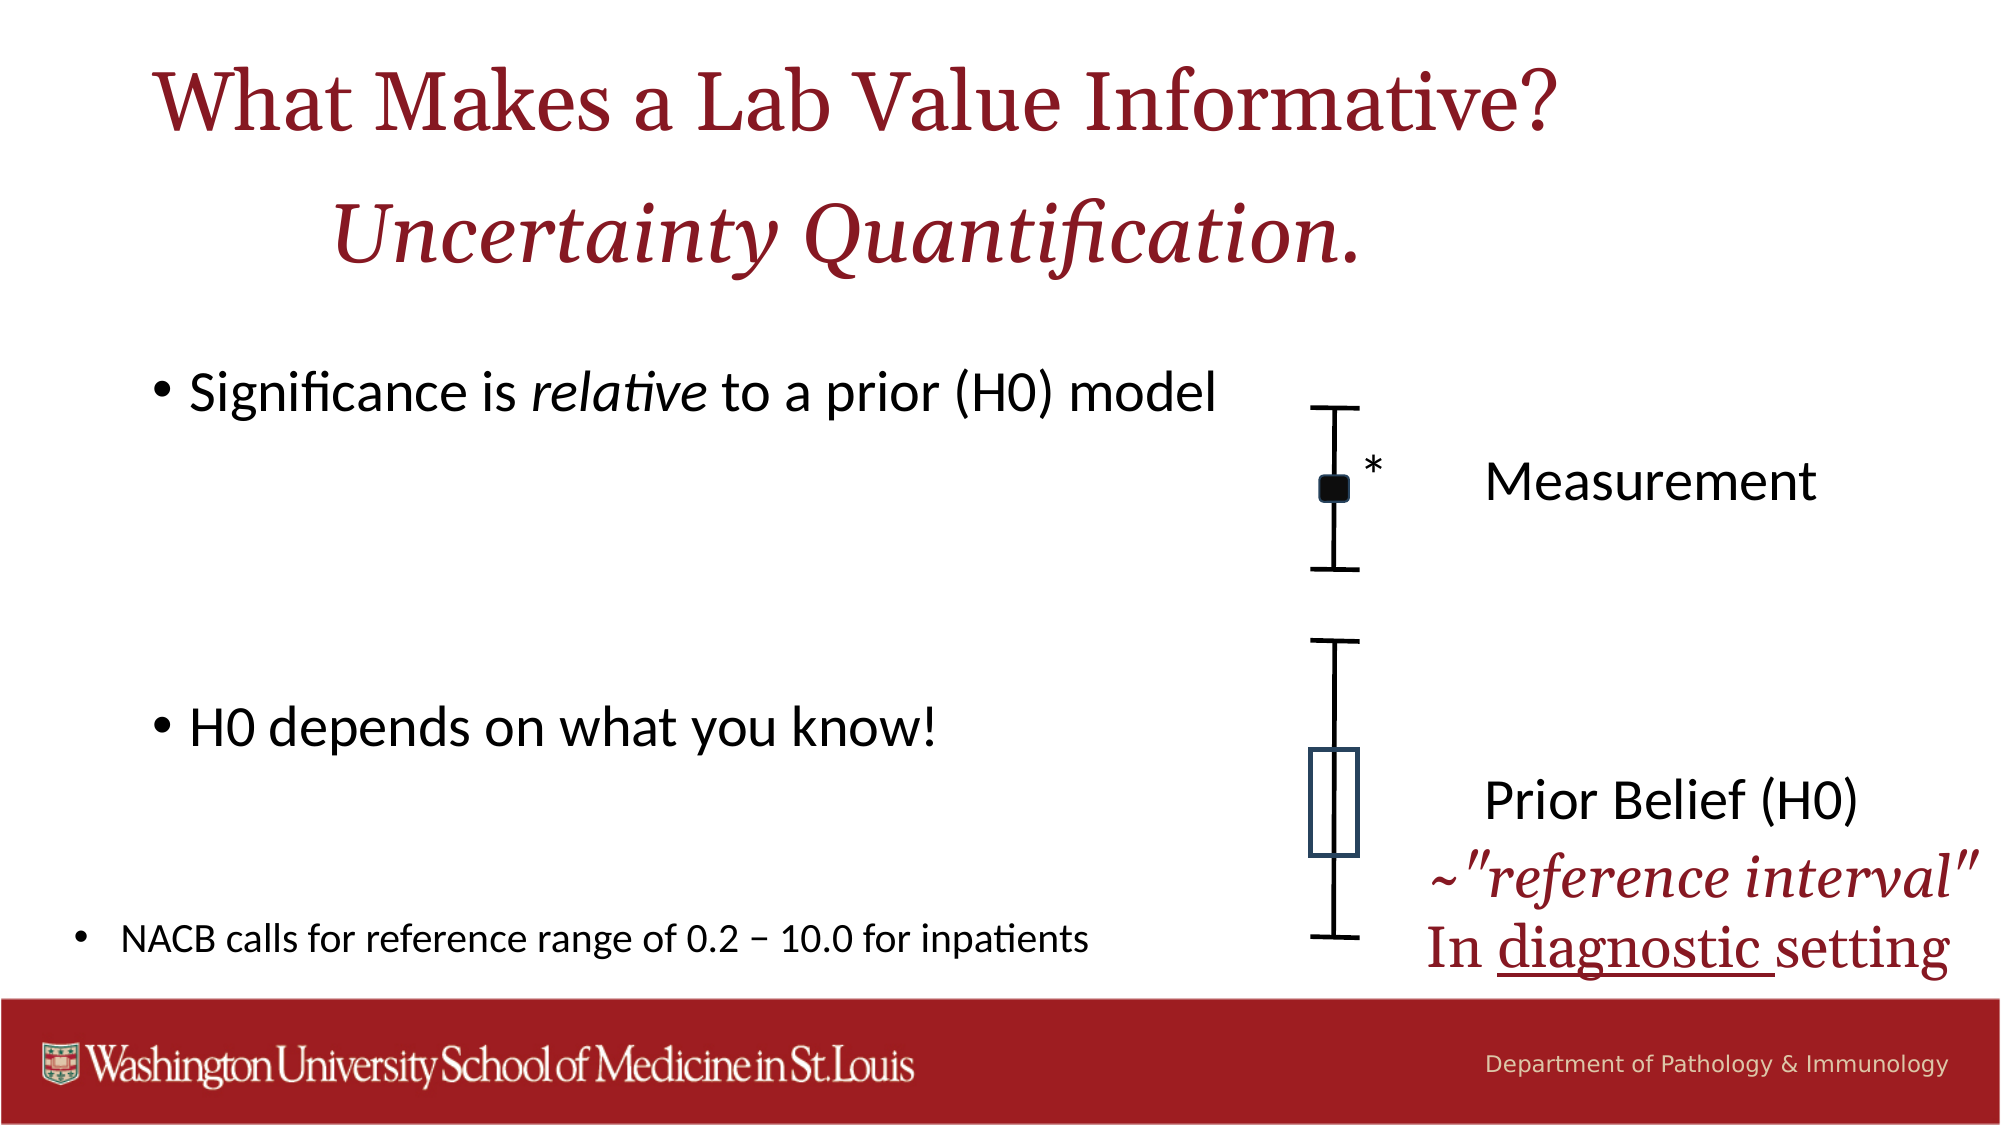

# What Makes a Lab Value Informative?
Uncertainty Quantification.
Significance is relative to a prior (H0) model

H0 depends on what you know!

*
Measurement

Prior Belief (H0)

~"reference interval"
In diagnostic setting
NACB calls for reference range of 0.2 − 10.0 for inpatients